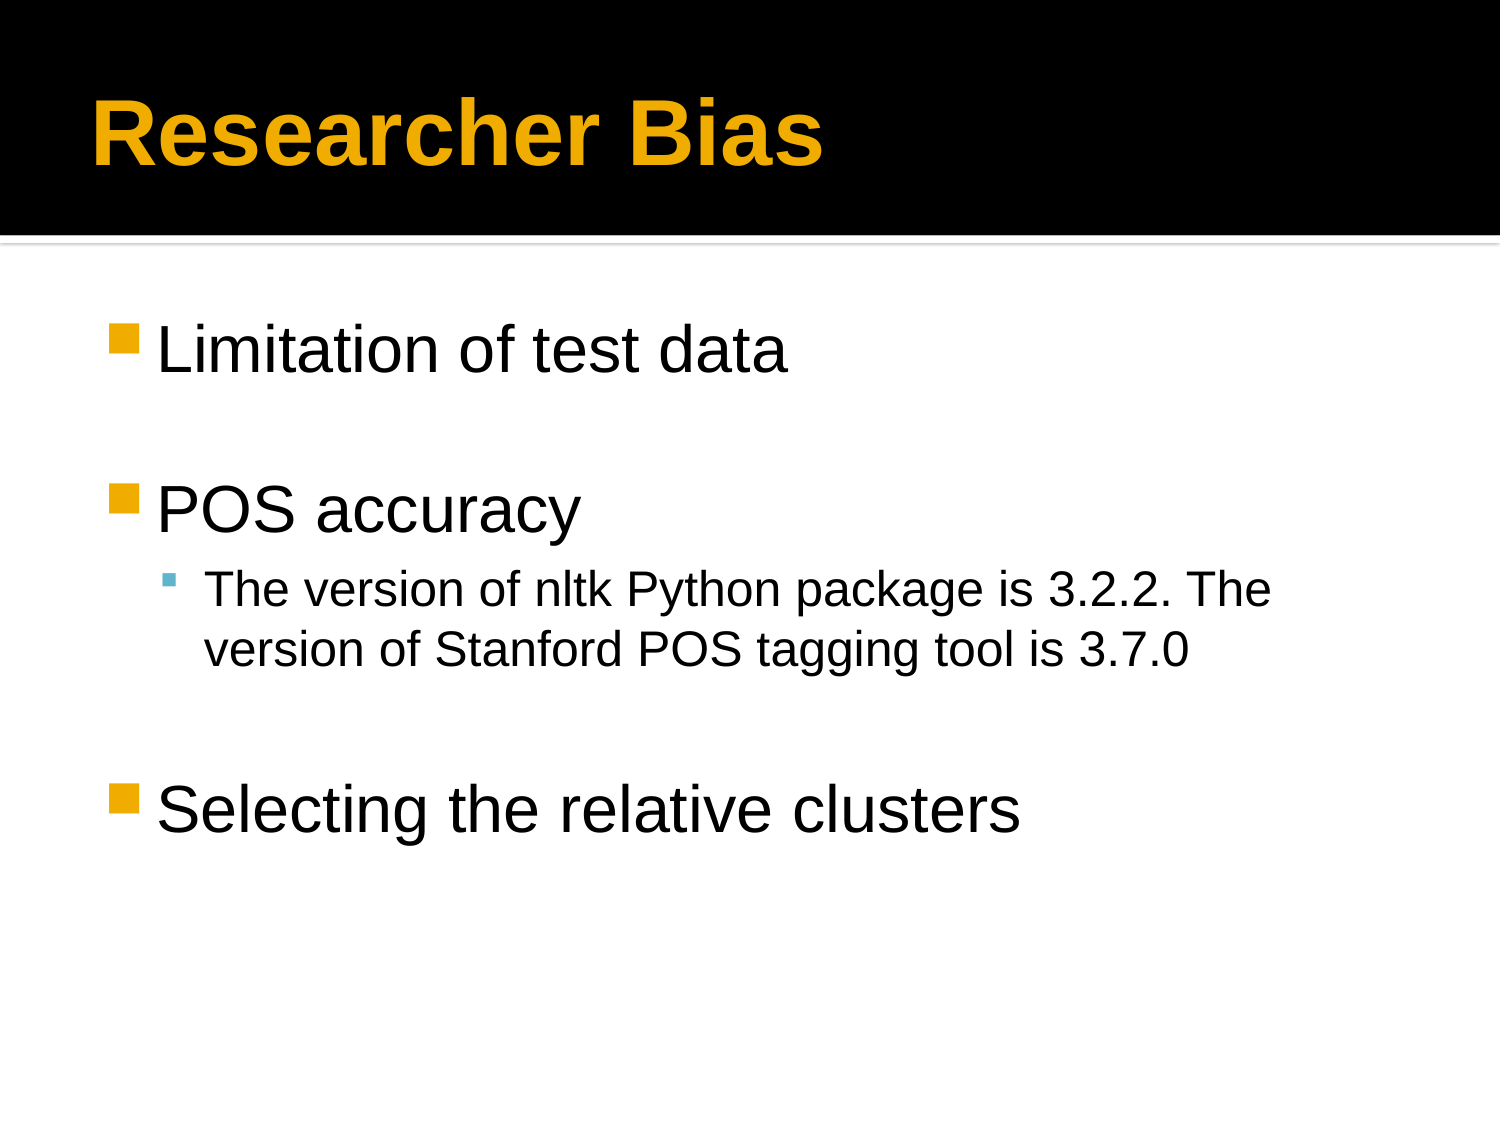

# Researcher Bias
Limitation of test data

POS accuracy
The version of nltk Python package is 3.2.2. The version of Stanford POS tagging tool is 3.7.0

Selecting the relative clusters